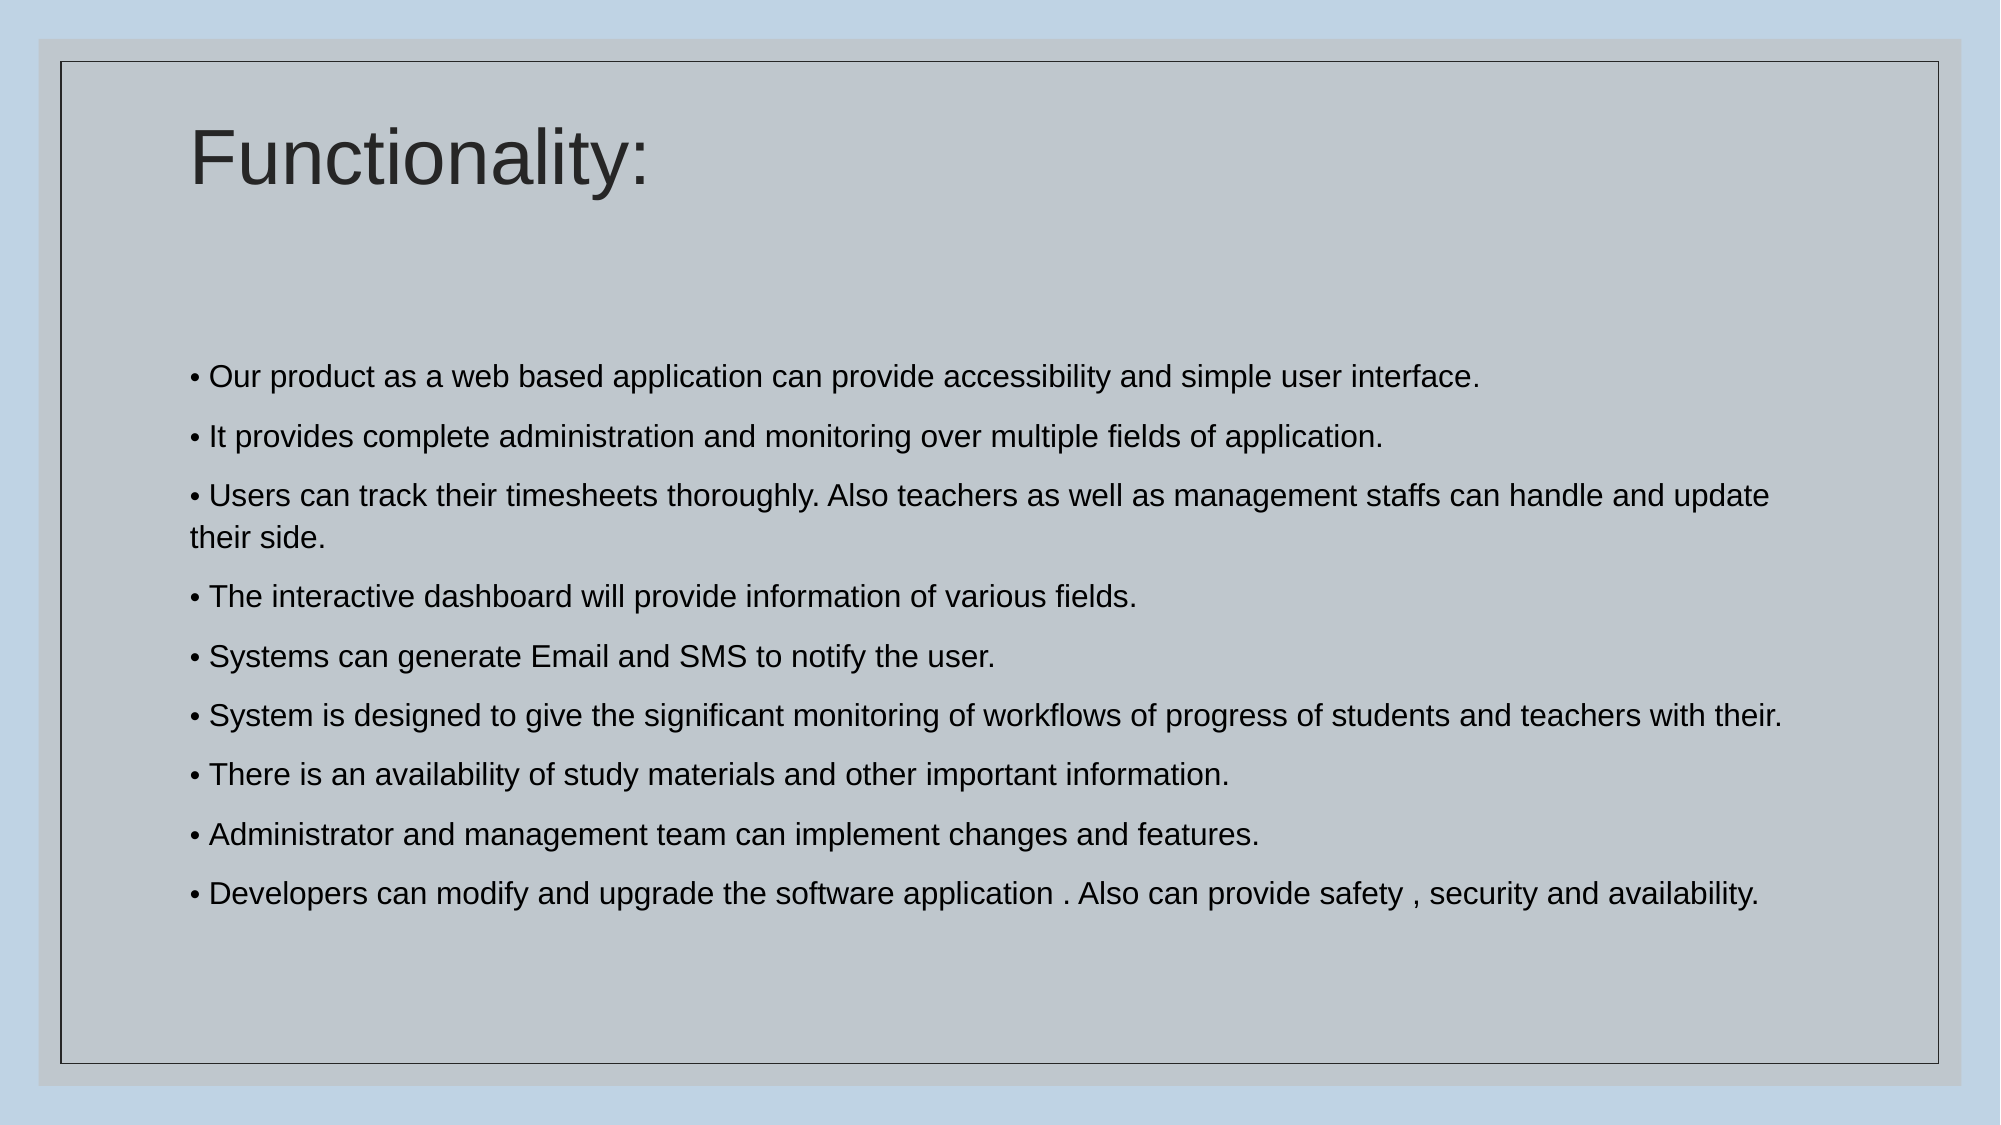

# Functionality:
• Our product as a web based application can provide accessibility and simple user interface.
• It provides complete administration and monitoring over multiple fields of application.
• Users can track their timesheets thoroughly. Also teachers as well as management staffs can handle and update their side.
• The interactive dashboard will provide information of various fields.
• Systems can generate Email and SMS to notify the user.
• System is designed to give the significant monitoring of workflows of progress of students and teachers with their.
• There is an availability of study materials and other important information.
• Administrator and management team can implement changes and features.
• Developers can modify and upgrade the software application . Also can provide safety , security and availability.